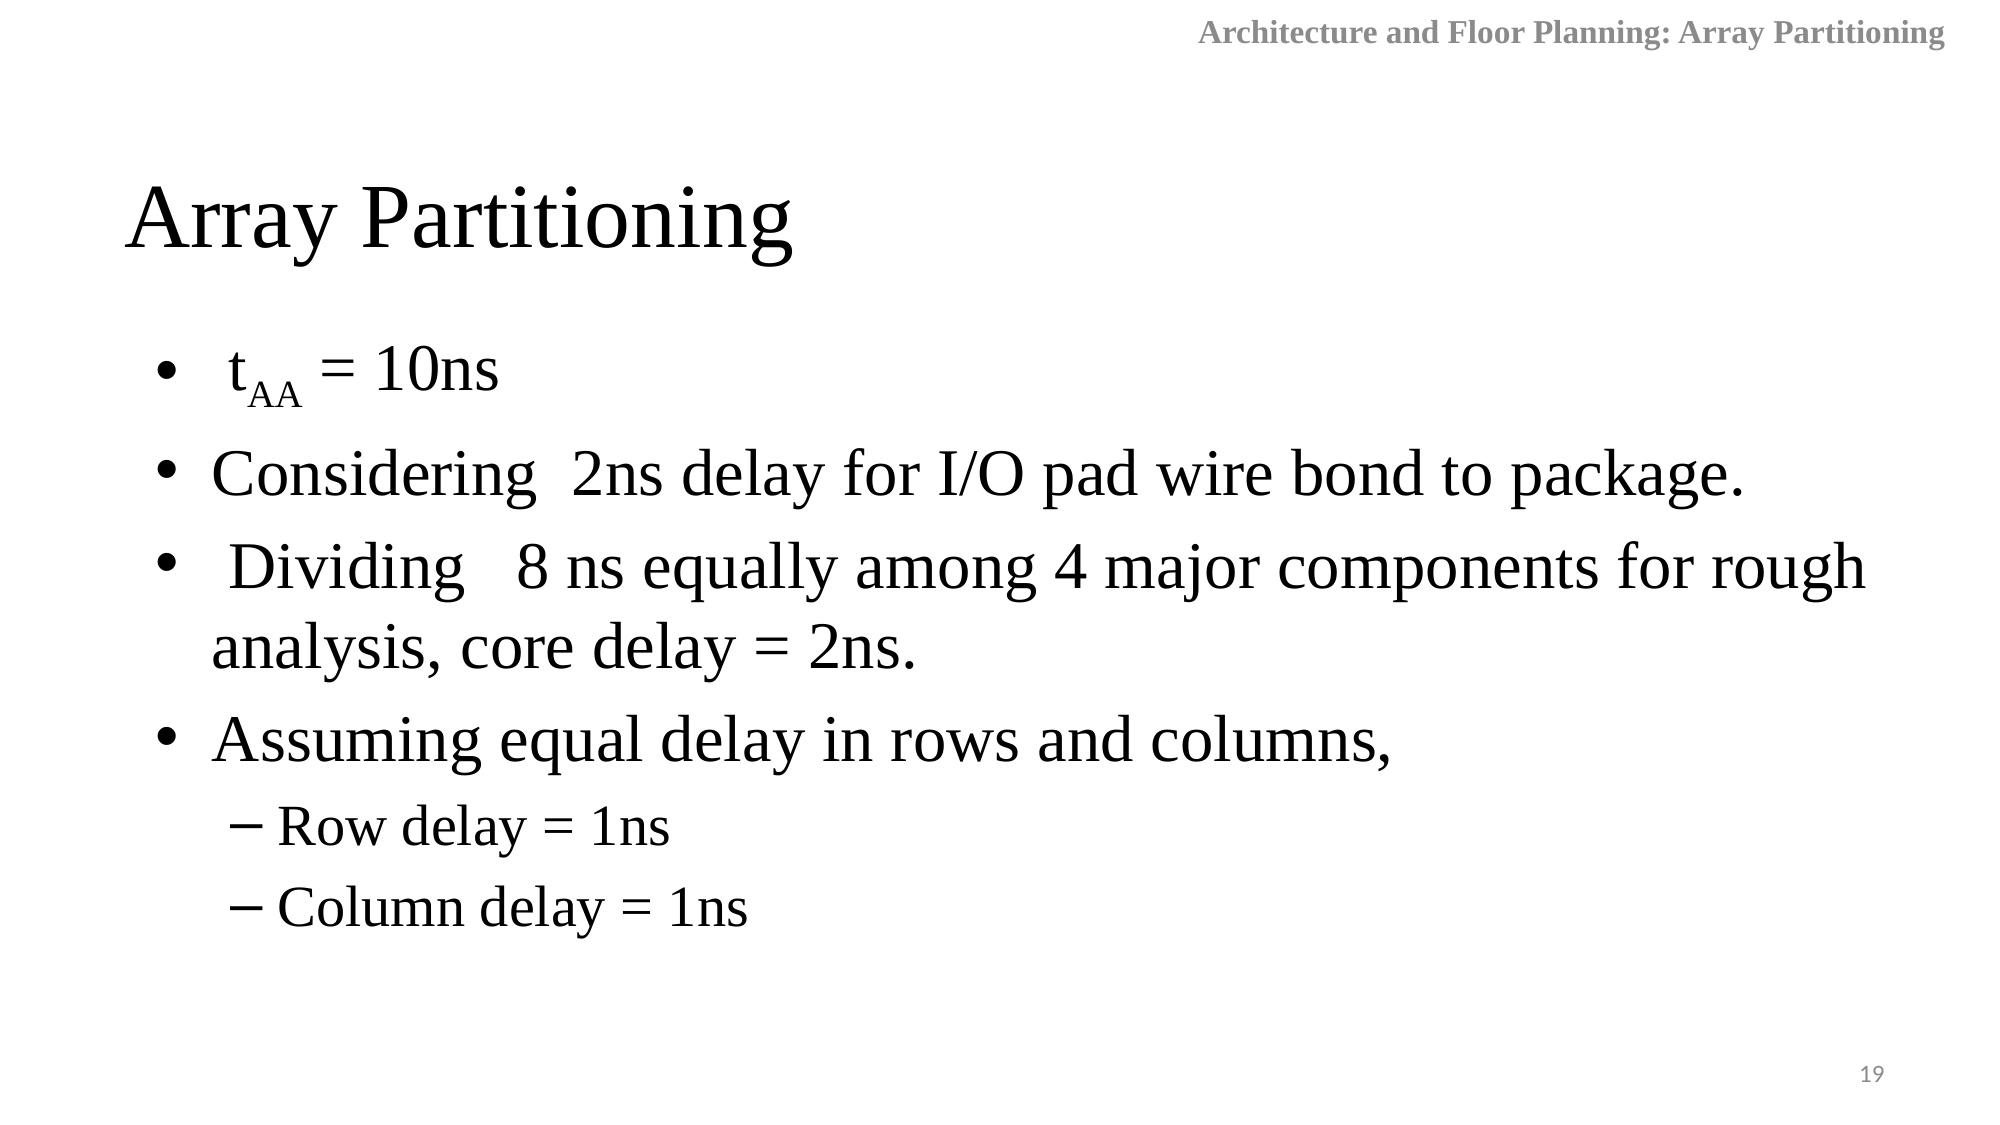

Architecture and Floor Planning: Array Partitioning
# Array Partitioning
 tAA = 10ns
Considering  2ns delay for I/O pad wire bond to package.
 Dividing   8 ns equally among 4 major components for rough analysis, core delay = 2ns.
Assuming equal delay in rows and columns,
Row delay = 1ns
Column delay = 1ns

19